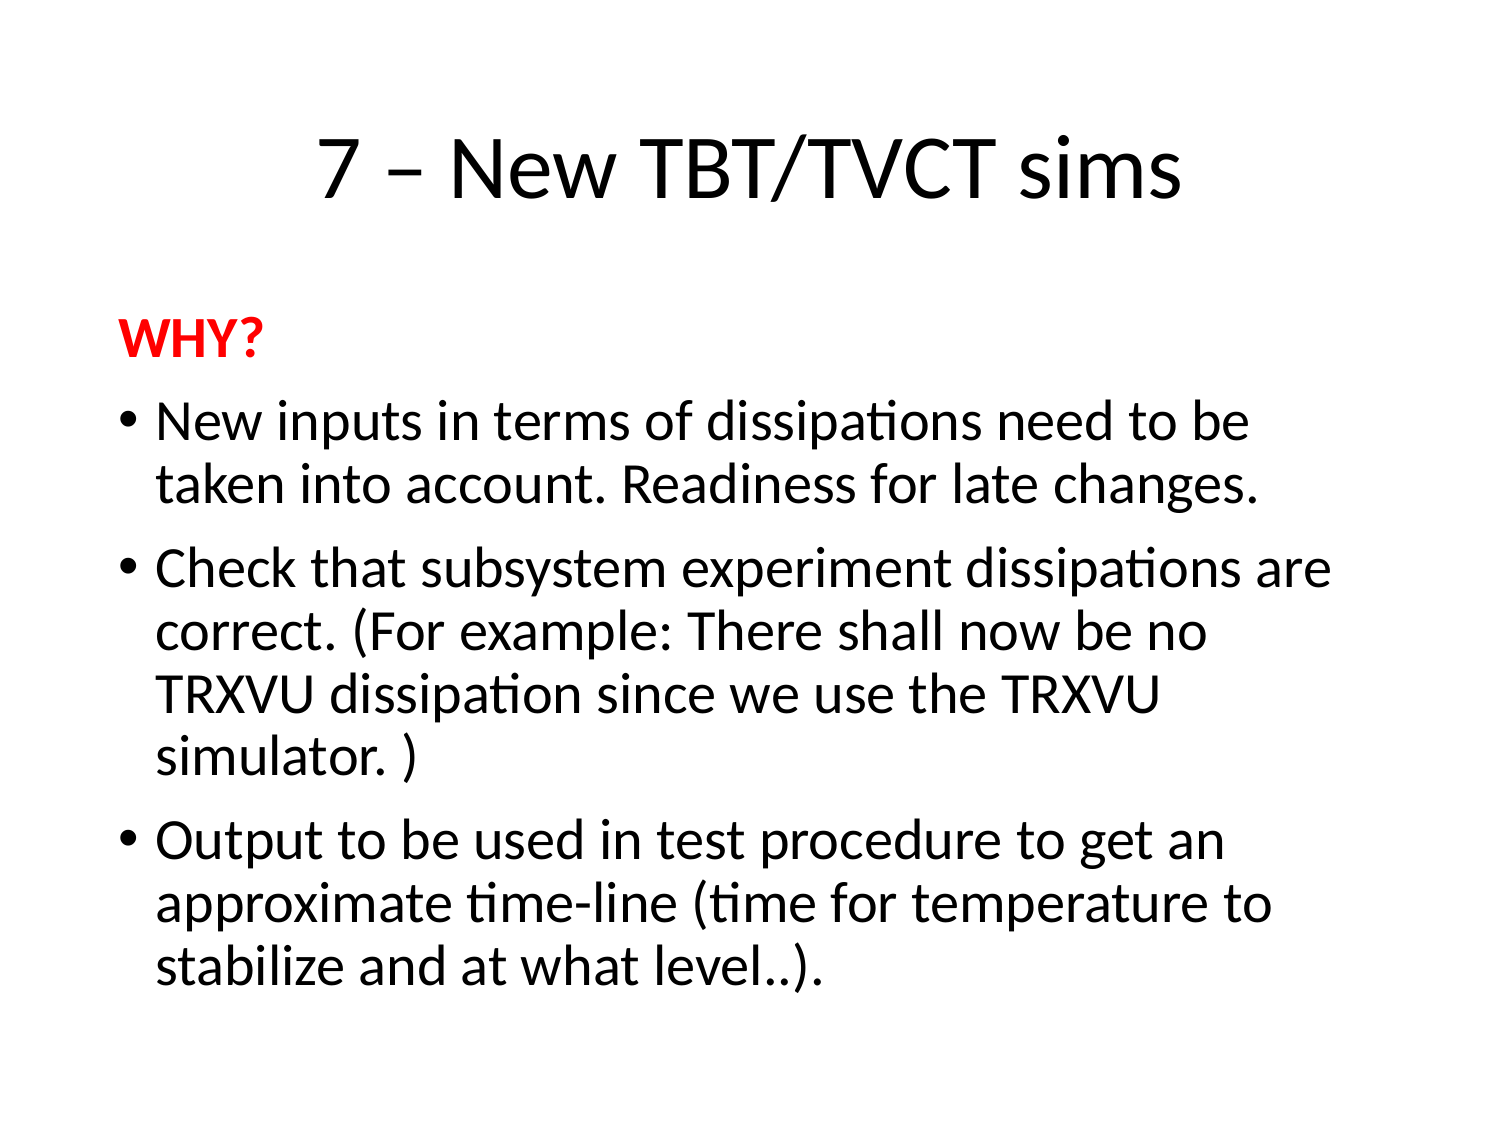

# 7 – New TBT/TVCT sims
WHY?
New inputs in terms of dissipations need to be taken into account. Readiness for late changes.
Check that subsystem experiment dissipations are correct. (For example: There shall now be no TRXVU dissipation since we use the TRXVU simulator. )
Output to be used in test procedure to get an approximate time-line (time for temperature to stabilize and at what level..).